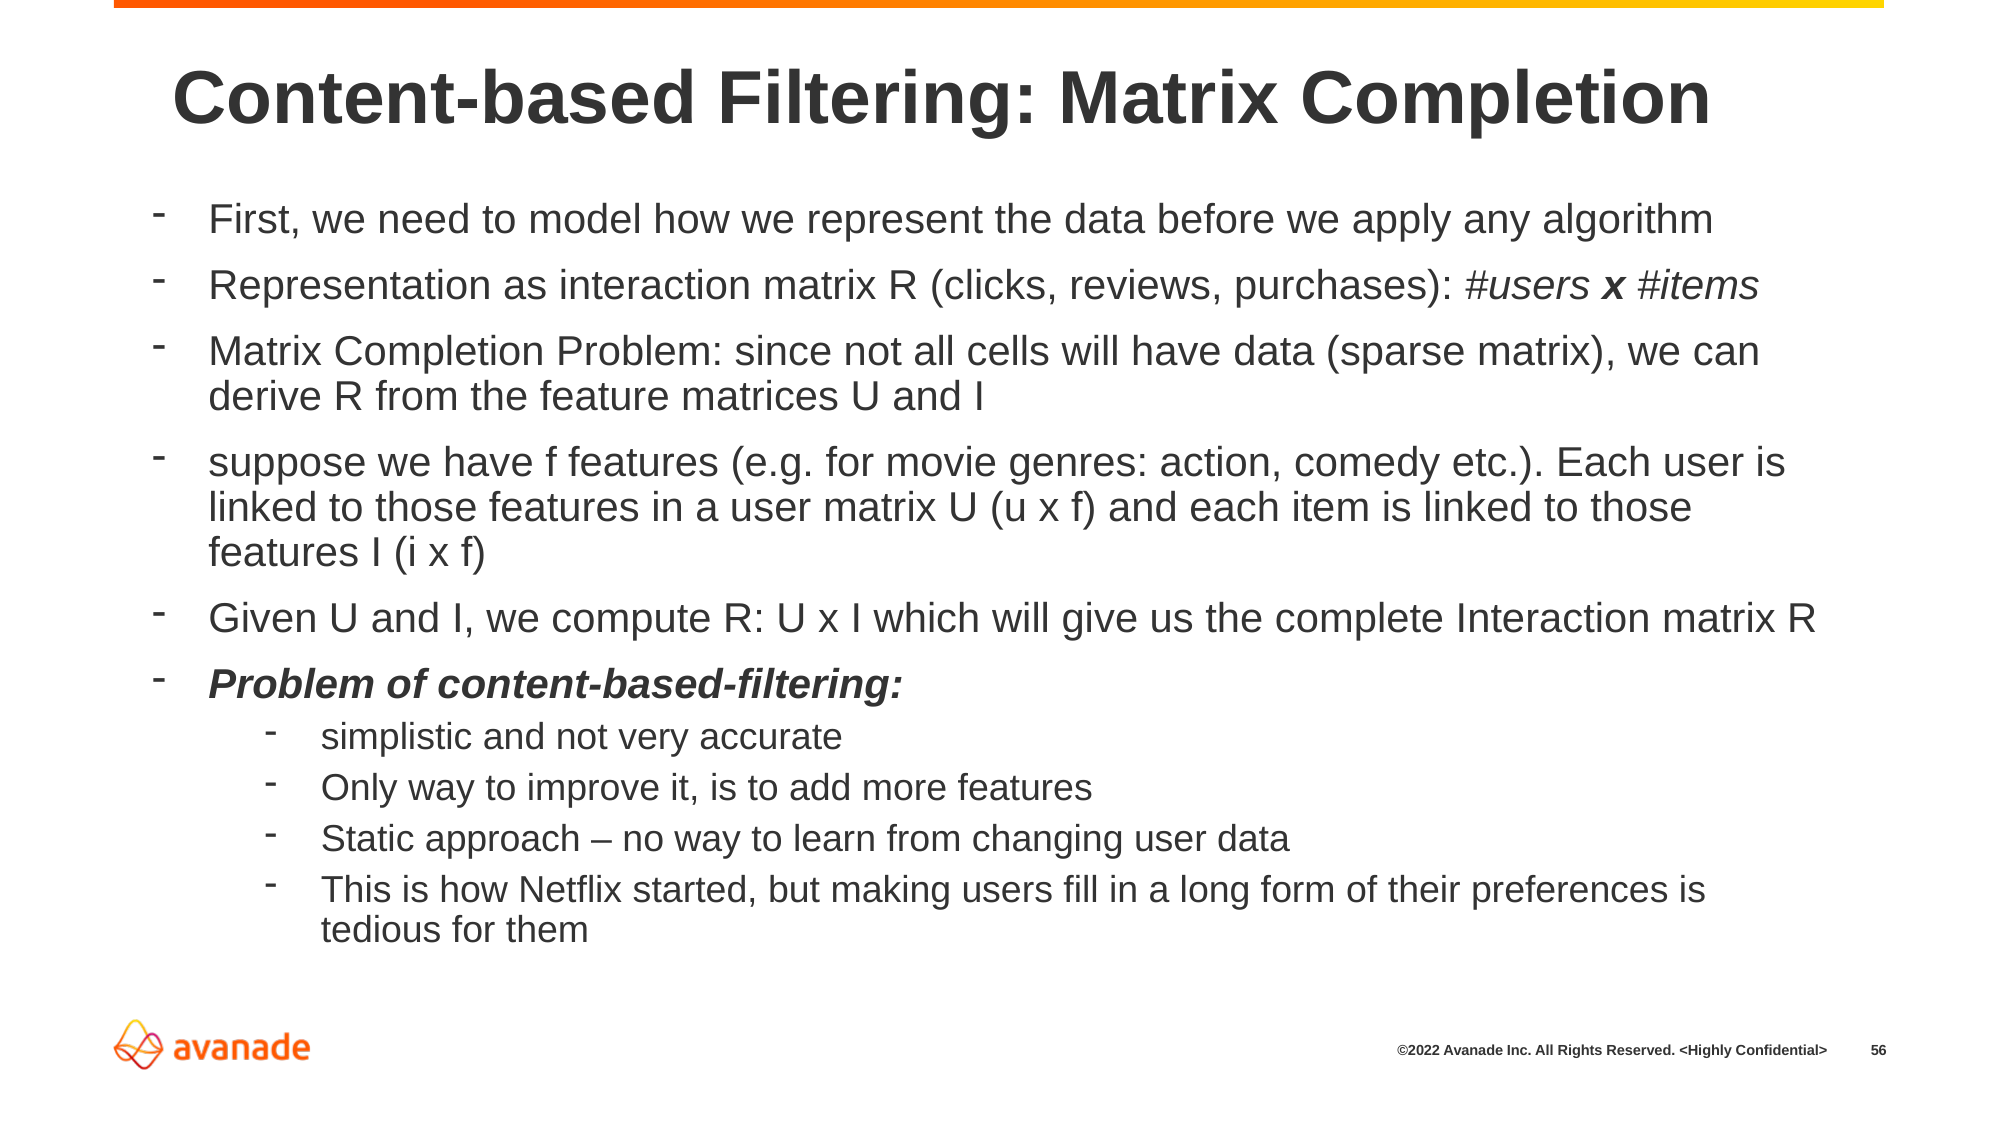

# Content-based Filtering: Matrix Completion
First, we need to model how we represent the data before we apply any algorithm
Representation as interaction matrix R (clicks, reviews, purchases): #users x #items
Matrix Completion Problem: since not all cells will have data (sparse matrix), we can derive R from the feature matrices U and I
suppose we have f features (e.g. for movie genres: action, comedy etc.). Each user is linked to those features in a user matrix U (u x f) and each item is linked to those features I (i x f)
Given U and I, we compute R: U x I which will give us the complete Interaction matrix R
Problem of content-based-filtering:
simplistic and not very accurate
Only way to improve it, is to add more features
Static approach – no way to learn from changing user data
This is how Netflix started, but making users fill in a long form of their preferences is tedious for them